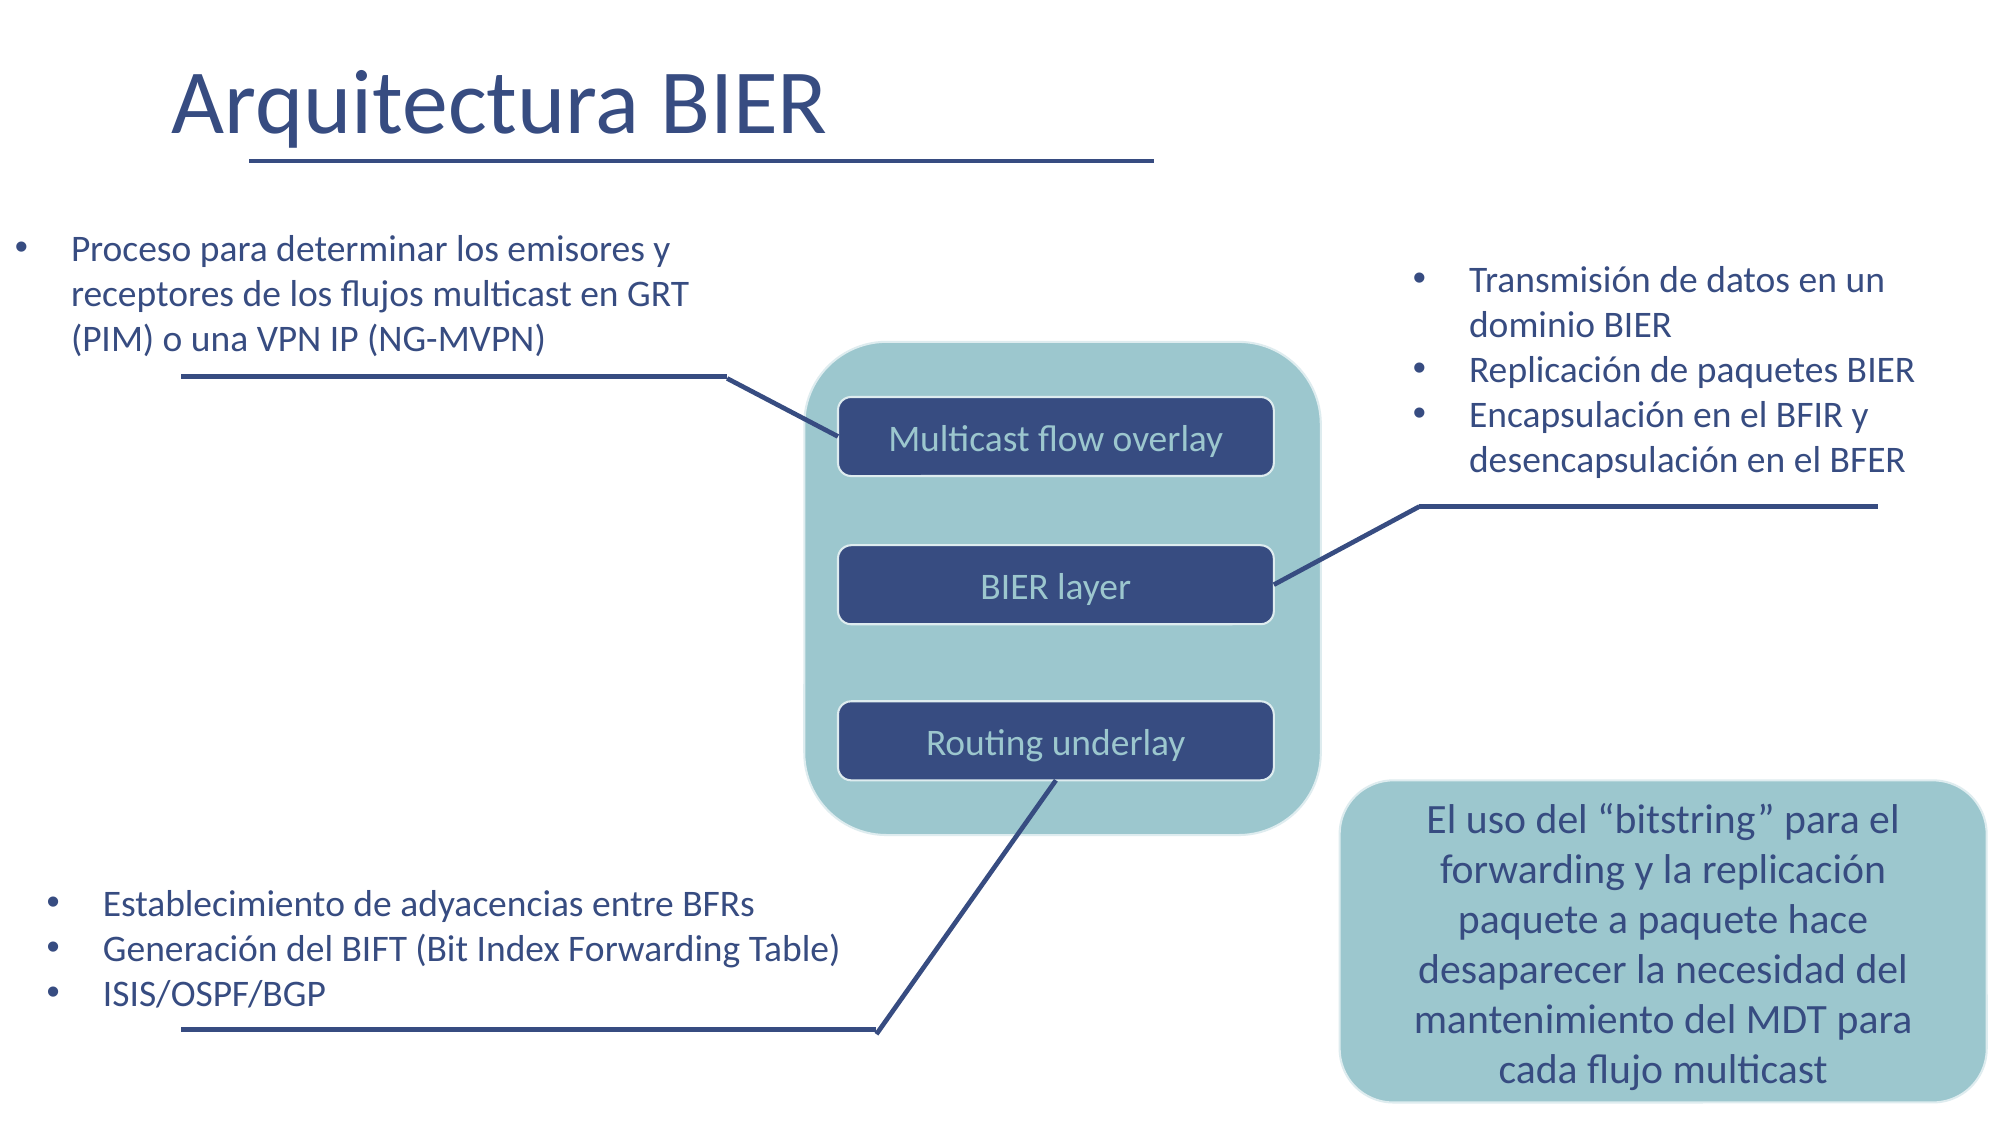

Arquitectura BIER
Proceso para determinar los emisores y receptores de los flujos multicast en GRT (PIM) o una VPN IP (NG-MVPN)
Transmisión de datos en un dominio BIER
Replicación de paquetes BIER
Encapsulación en el BFIR y desencapsulación en el BFER

Multicast flow overlay
BIER layer
Routing underlay
El uso del “bitstring” para el forwarding y la replicación paquete a paquete hace desaparecer la necesidad del mantenimiento del MDT para cada flujo multicast
Establecimiento de adyacencias entre BFRs
Generación del BIFT (Bit Index Forwarding Table)
ISIS/OSPF/BGP